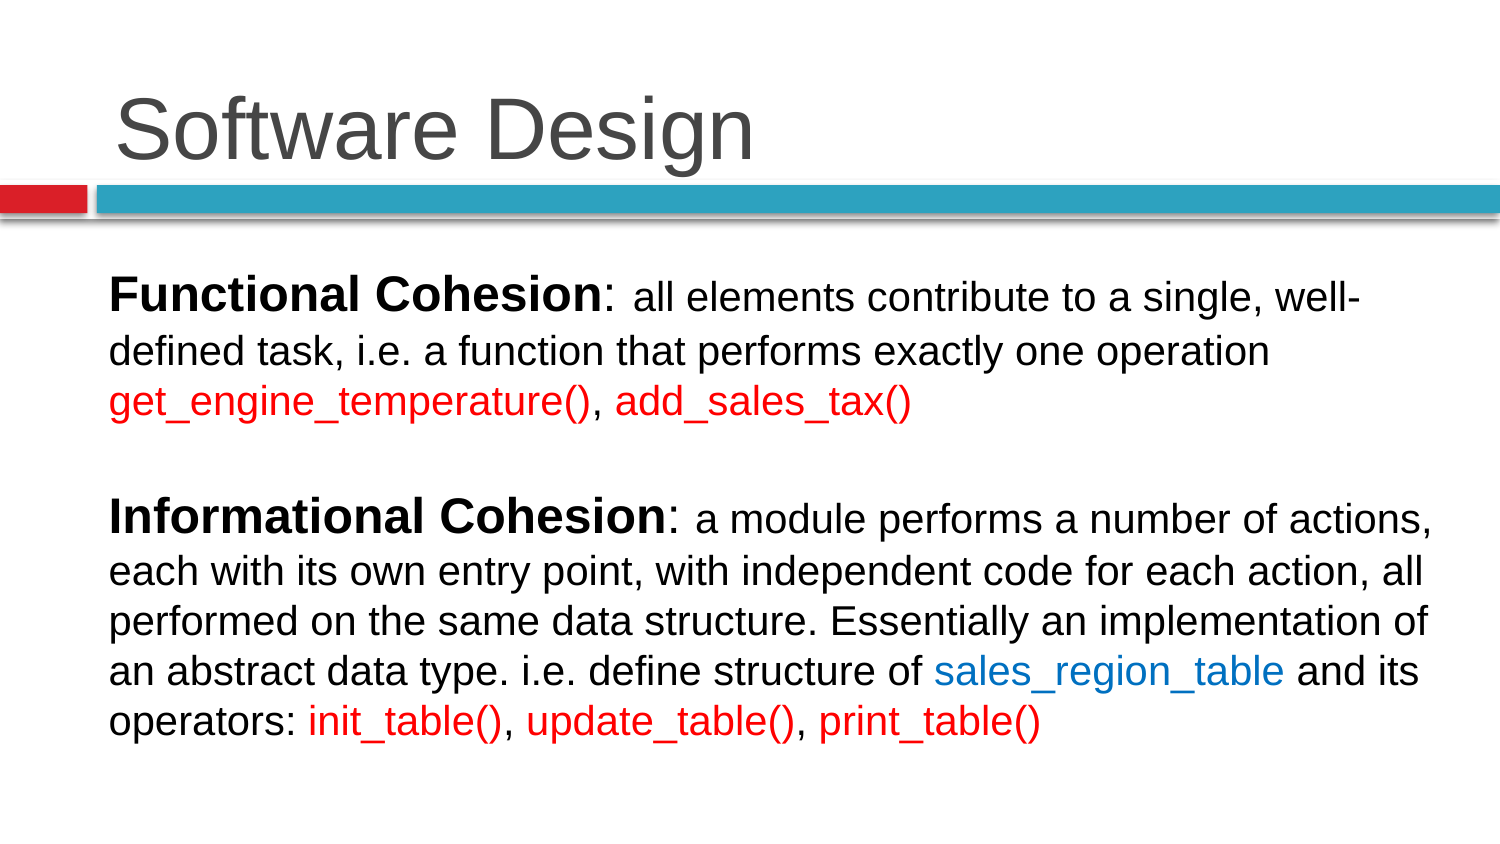

# Software Design
Functional Cohesion: all elements contribute to a single, well-defined task, i.e. a function that performs exactly one operation get_engine_temperature(), add_sales_tax()

Informational Cohesion: a module performs a number of actions, each with its own entry point, with independent code for each action, all performed on the same data structure. Essentially an implementation of an abstract data type. i.e. define structure of sales_region_table and its operators: init_table(), update_table(), print_table()